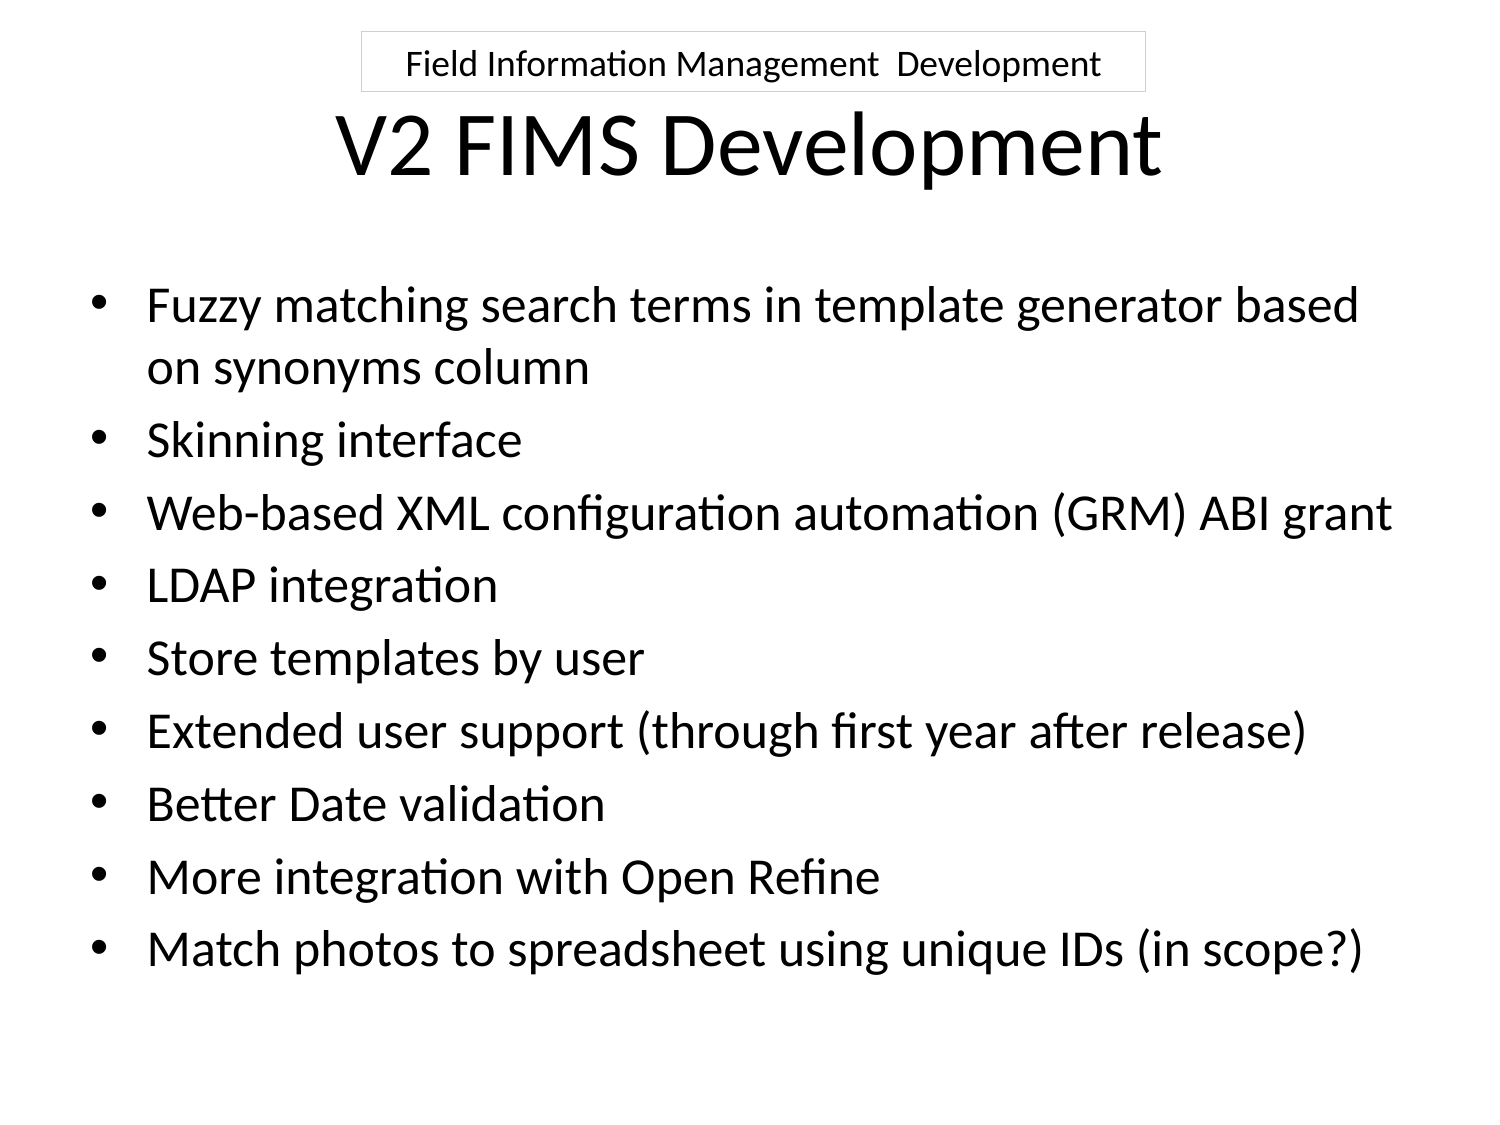

Field Information Management  Development
# V2 FIMS Development
Fuzzy matching search terms in template generator based on synonyms column
Skinning interface
Web-based XML configuration automation (GRM) ABI grant
LDAP integration
Store templates by user
Extended user support (through first year after release)
Better Date validation
More integration with Open Refine
Match photos to spreadsheet using unique IDs (in scope?)